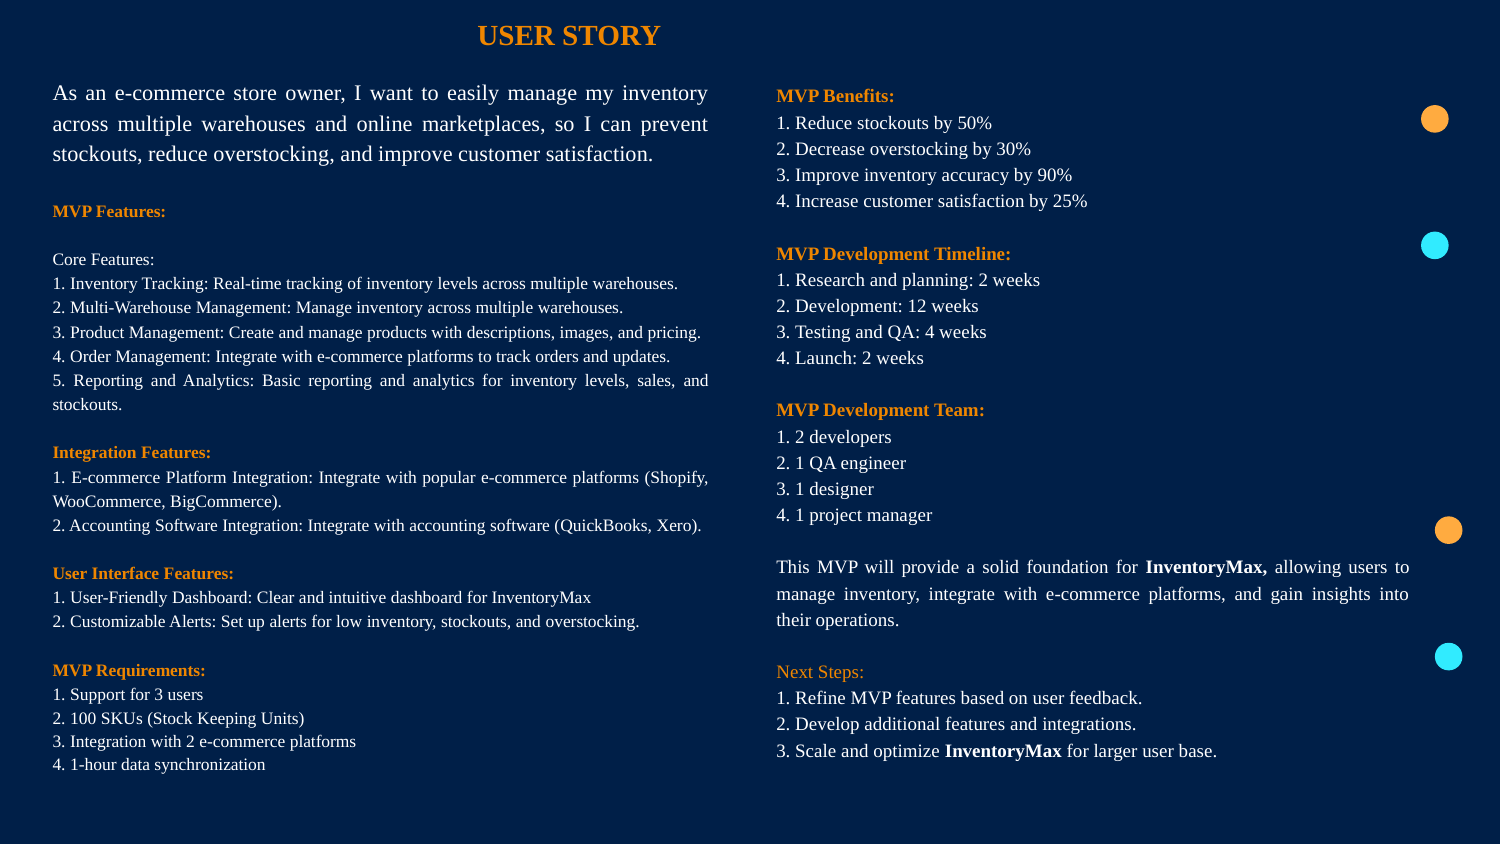

USER STORY
As an e-commerce store owner, I want to easily manage my inventory across multiple warehouses and online marketplaces, so I can prevent stockouts, reduce overstocking, and improve customer satisfaction.

MVP Features:

Core Features:
1. Inventory Tracking: Real-time tracking of inventory levels across multiple warehouses.
2. Multi-Warehouse Management: Manage inventory across multiple warehouses.
3. Product Management: Create and manage products with descriptions, images, and pricing.
4. Order Management: Integrate with e-commerce platforms to track orders and updates.
5. Reporting and Analytics: Basic reporting and analytics for inventory levels, sales, and stockouts.

Integration Features:
1. E-commerce Platform Integration: Integrate with popular e-commerce platforms (Shopify, WooCommerce, BigCommerce).
2. Accounting Software Integration: Integrate with accounting software (QuickBooks, Xero).

User Interface Features:
1. User-Friendly Dashboard: Clear and intuitive dashboard for InventoryMax
2. Customizable Alerts: Set up alerts for low inventory, stockouts, and overstocking.

MVP Requirements:
1. Support for 3 users
2. 100 SKUs (Stock Keeping Units)
3. Integration with 2 e-commerce platforms
4. 1-hour data synchronization
MVP Benefits:
1. Reduce stockouts by 50%
2. Decrease overstocking by 30%
3. Improve inventory accuracy by 90%
4. Increase customer satisfaction by 25%

MVP Development Timeline:
1. Research and planning: 2 weeks
2. Development: 12 weeks
3. Testing and QA: 4 weeks
4. Launch: 2 weeks

MVP Development Team:
1. 2 developers
2. 1 QA engineer
3. 1 designer
4. 1 project manager

This MVP will provide a solid foundation for InventoryMax, allowing users to manage inventory, integrate with e-commerce platforms, and gain insights into their operations.

Next Steps:
1. Refine MVP features based on user feedback.
2. Develop additional features and integrations.
3. Scale and optimize InventoryMax for larger user base.